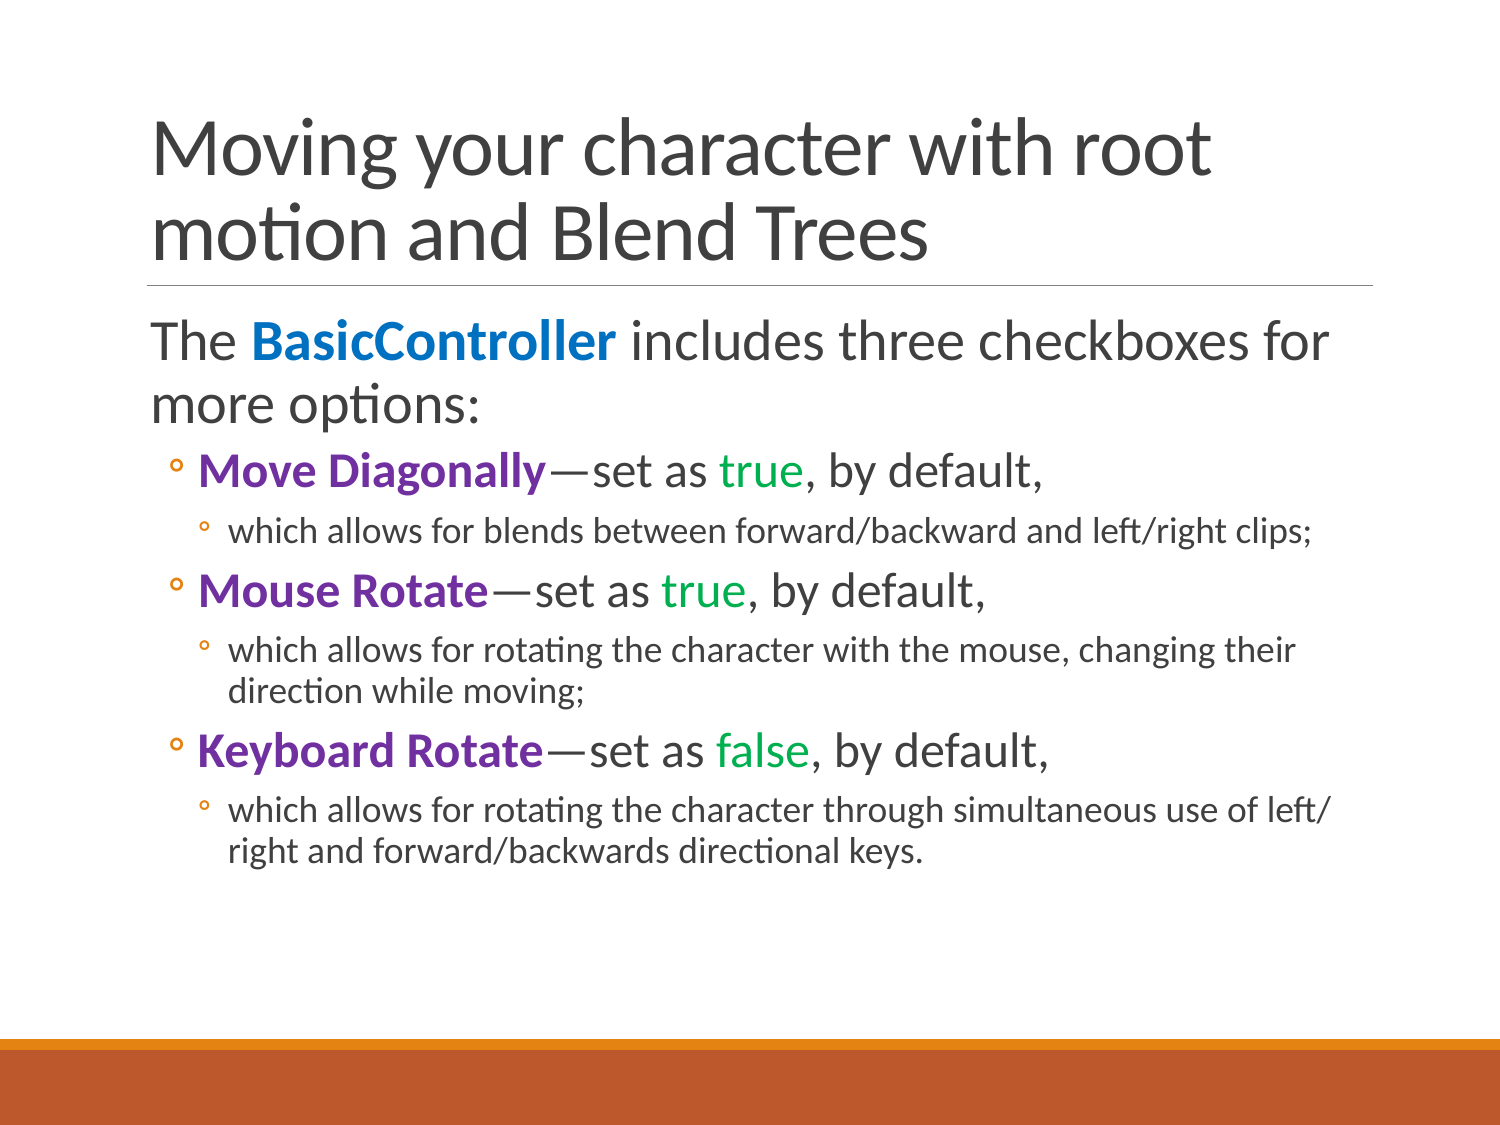

# Moving your character with root motion and Blend Trees
The BasicController includes three checkboxes for more options:
Move Diagonally—set as true, by default,
which allows for blends between forward/backward and left/right clips;
Mouse Rotate—set as true, by default,
which allows for rotating the character with the mouse, changing their direction while moving;
Keyboard Rotate—set as false, by default,
which allows for rotating the character through simultaneous use of left/right and forward/backwards directional keys.